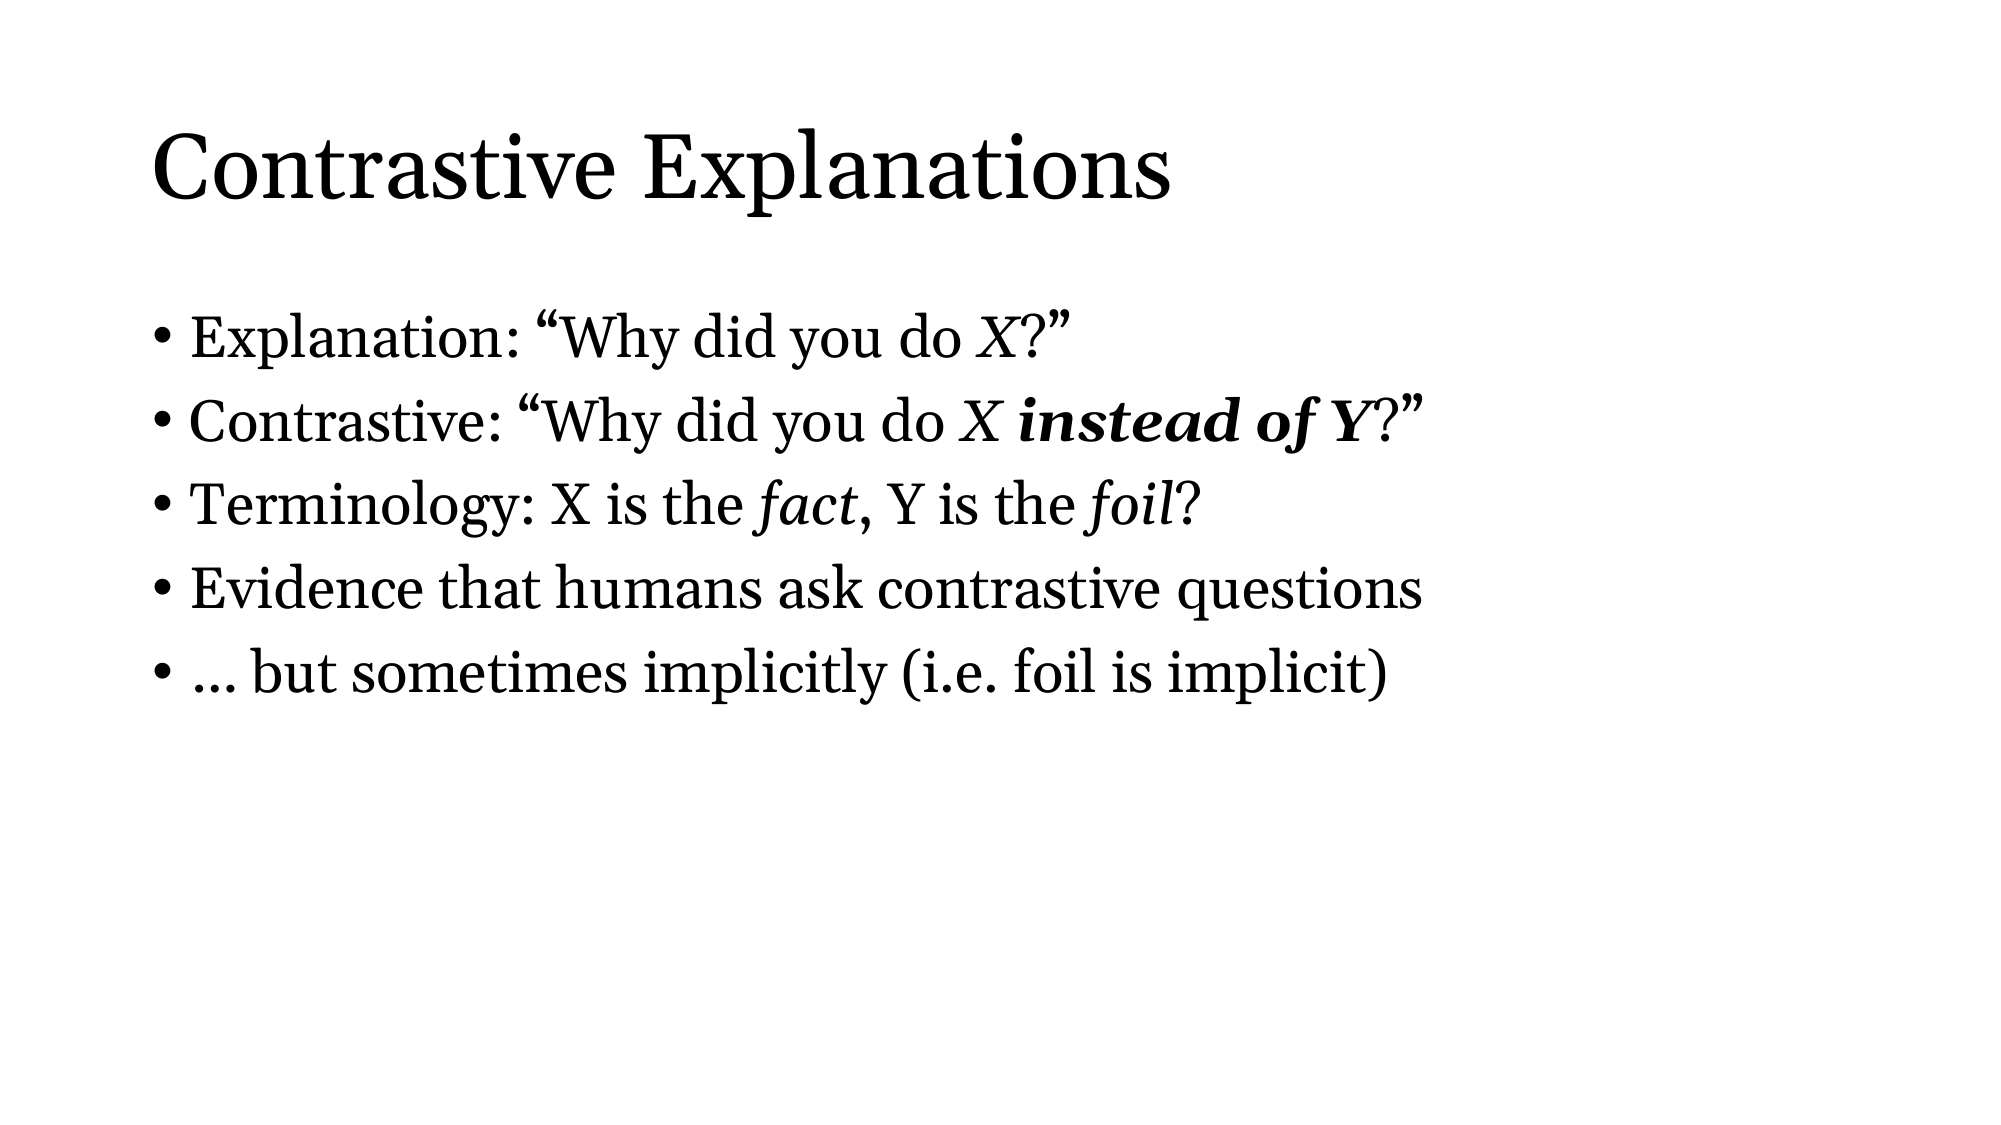

# Contrastive Explanations
Explanation: “Why did you do X?”
Contrastive: “Why did you do X instead of Y?”
Terminology: X is the fact, Y is the foil?
Evidence that humans ask contrastive questions
… but sometimes implicitly (i.e. foil is implicit)